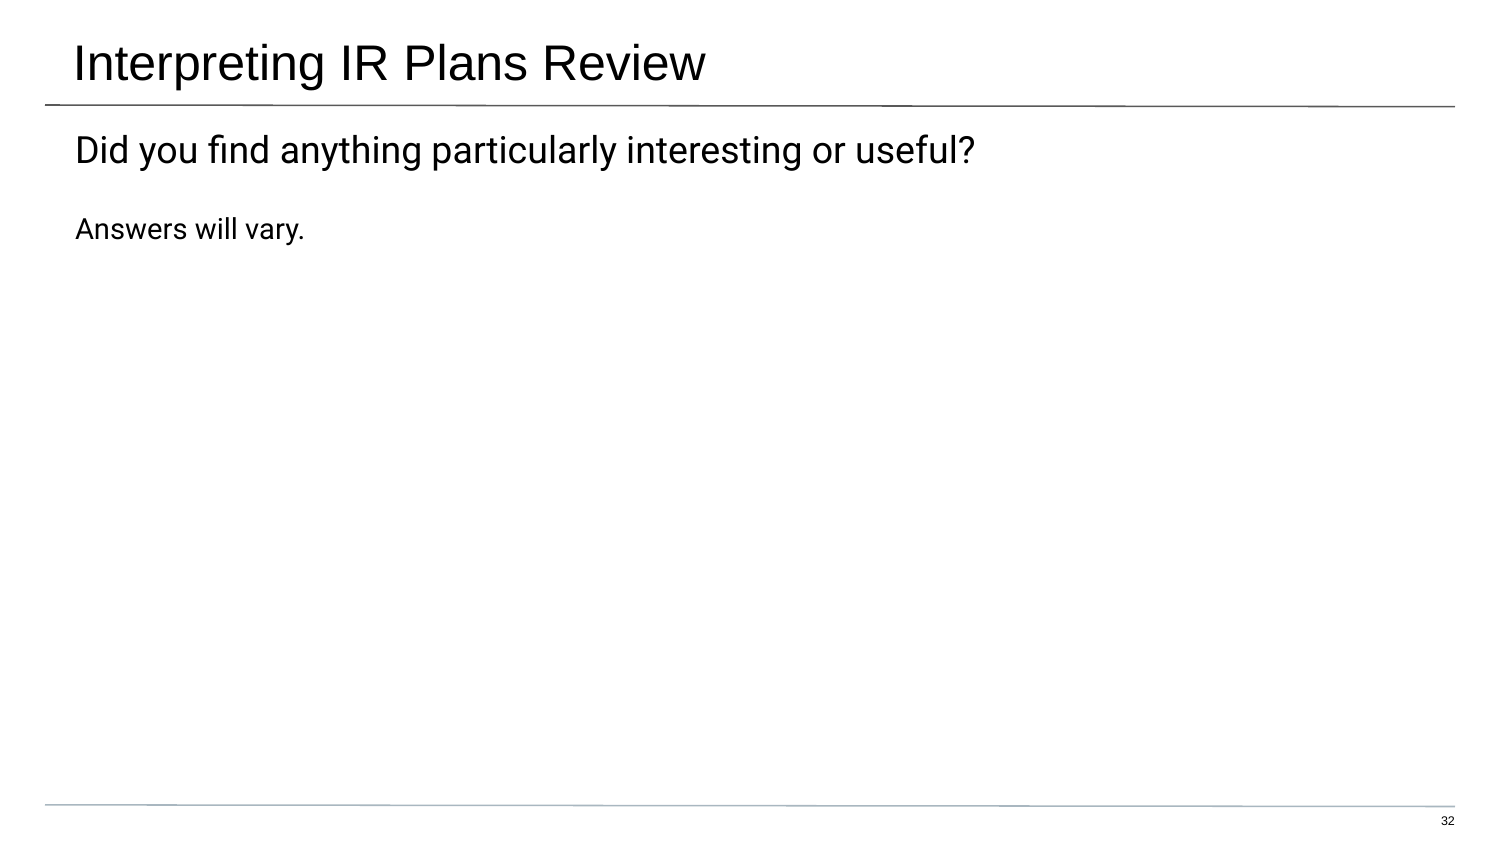

# Interpreting IR Plans Review
Did you find anything particularly interesting or useful?
Answers will vary.

32